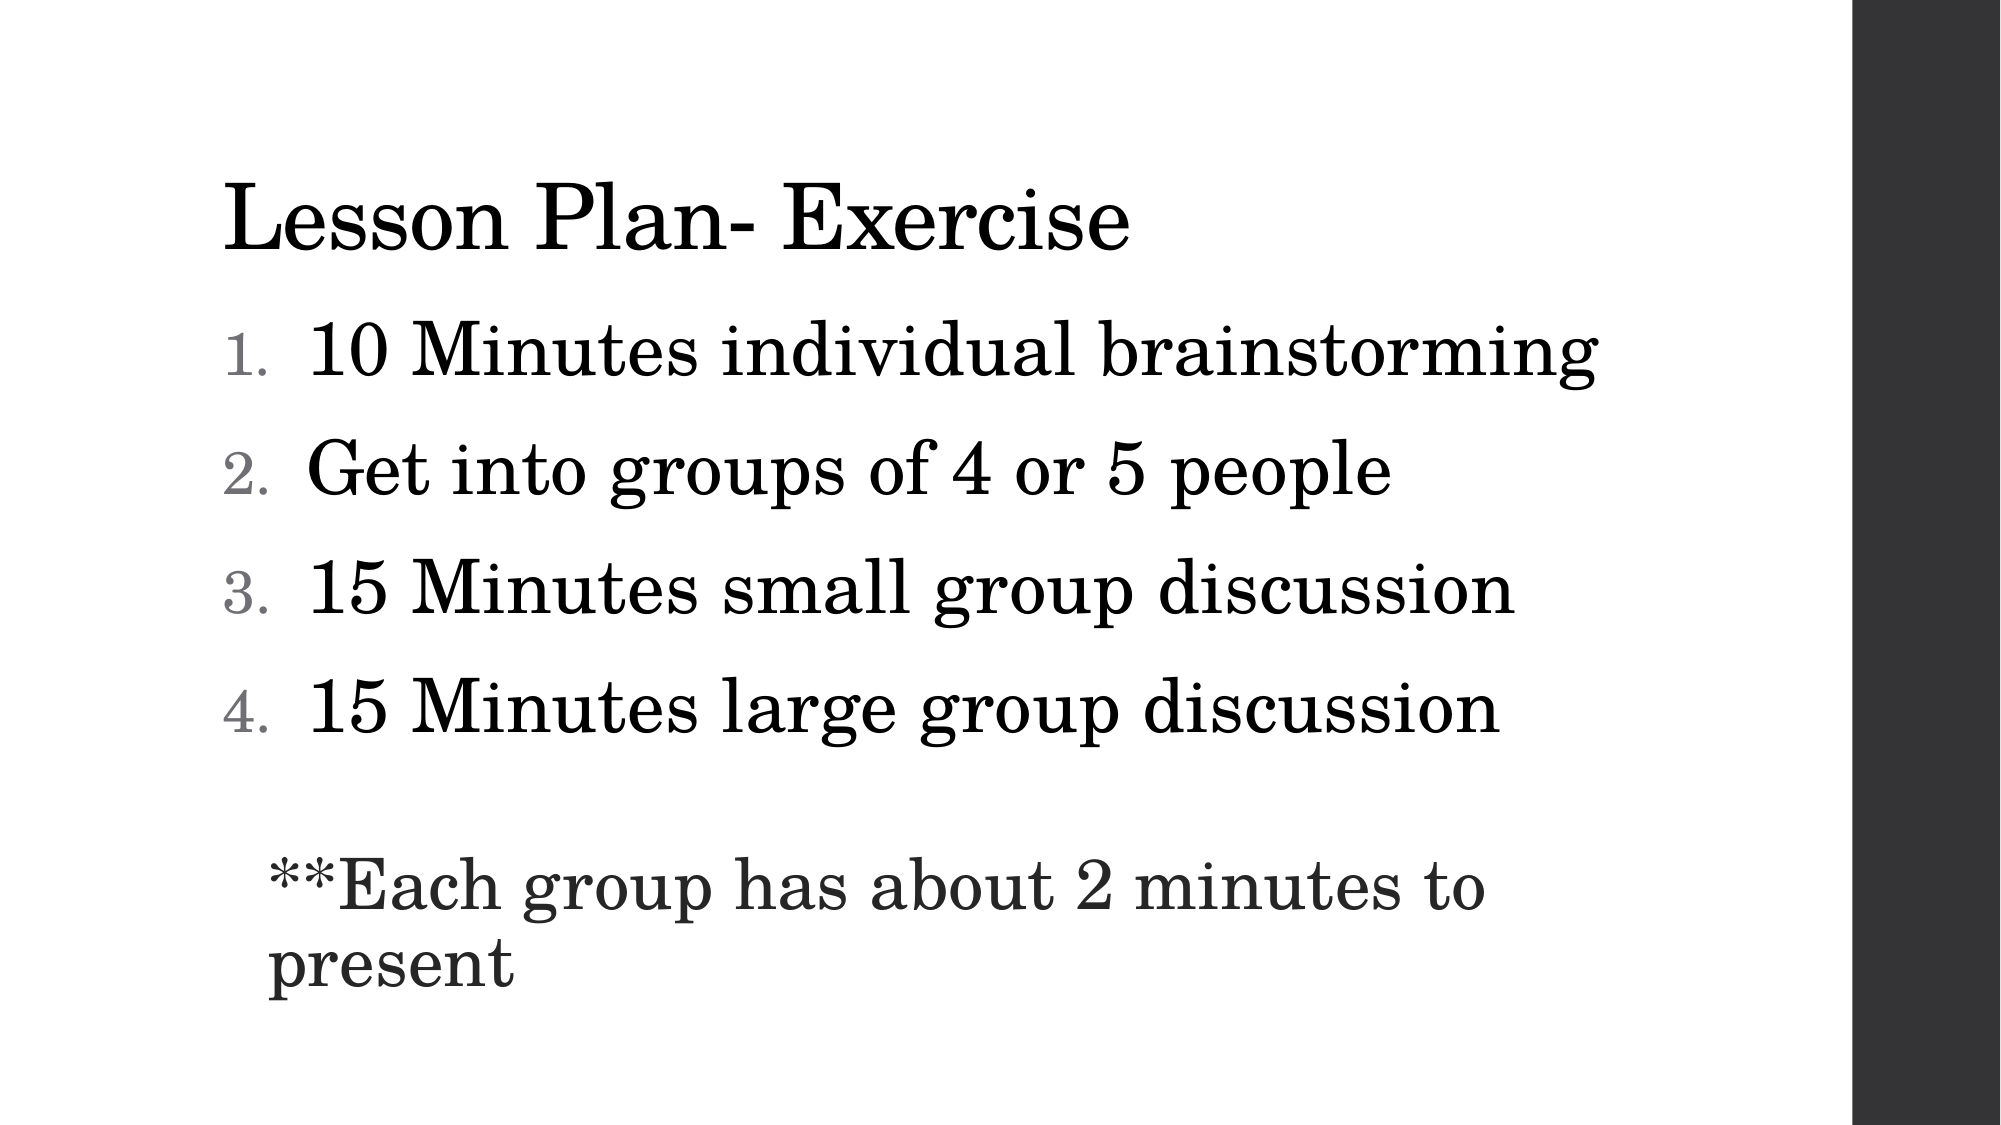

# Lesson Plan- Exercise
10 Minutes individual brainstorming
Get into groups of 4 or 5 people
15 Minutes small group discussion
15 Minutes large group discussion

**Each group has about 2 minutes to present